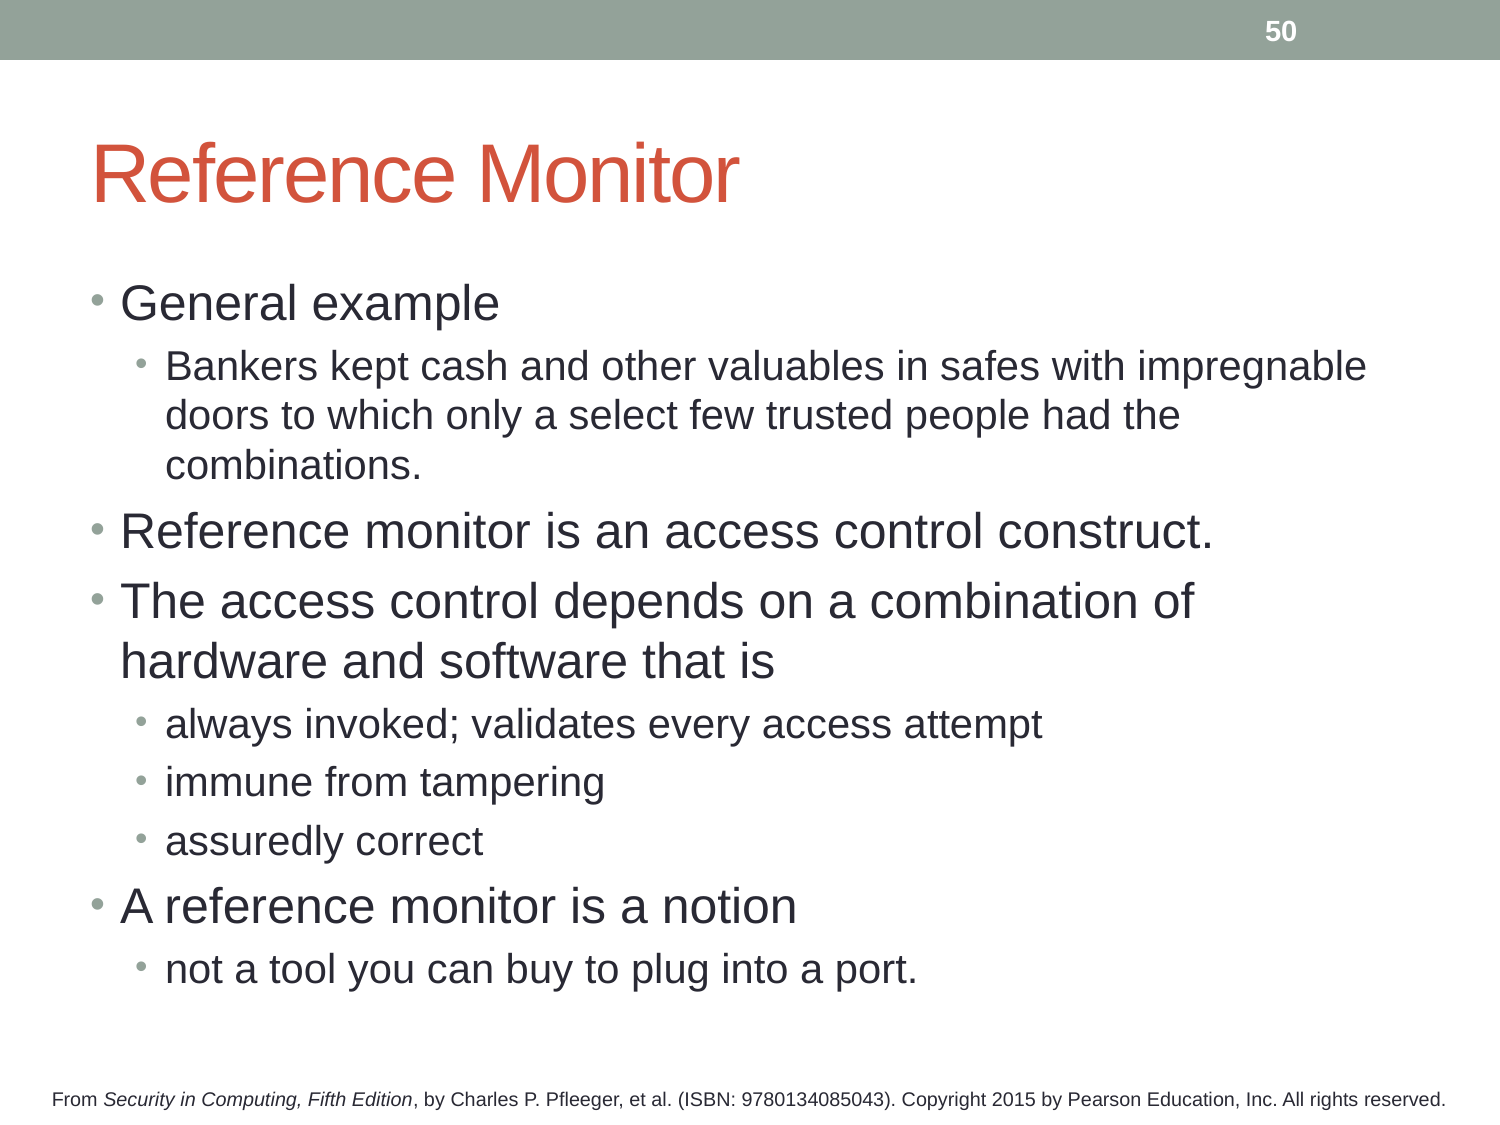

50
# Reference Monitor
General example
Bankers kept cash and other valuables in safes with impregnable doors to which only a select few trusted people had the combinations.
Reference monitor is an access control construct.
The access control depends on a combination of hardware and software that is
always invoked; validates every access attempt
immune from tampering
assuredly correct
A reference monitor is a notion
not a tool you can buy to plug into a port.

From Security in Computing, Fifth Edition, by Charles P. Pfleeger, et al. (ISBN: 9780134085043). Copyright 2015 by Pearson Education, Inc. All rights reserved.